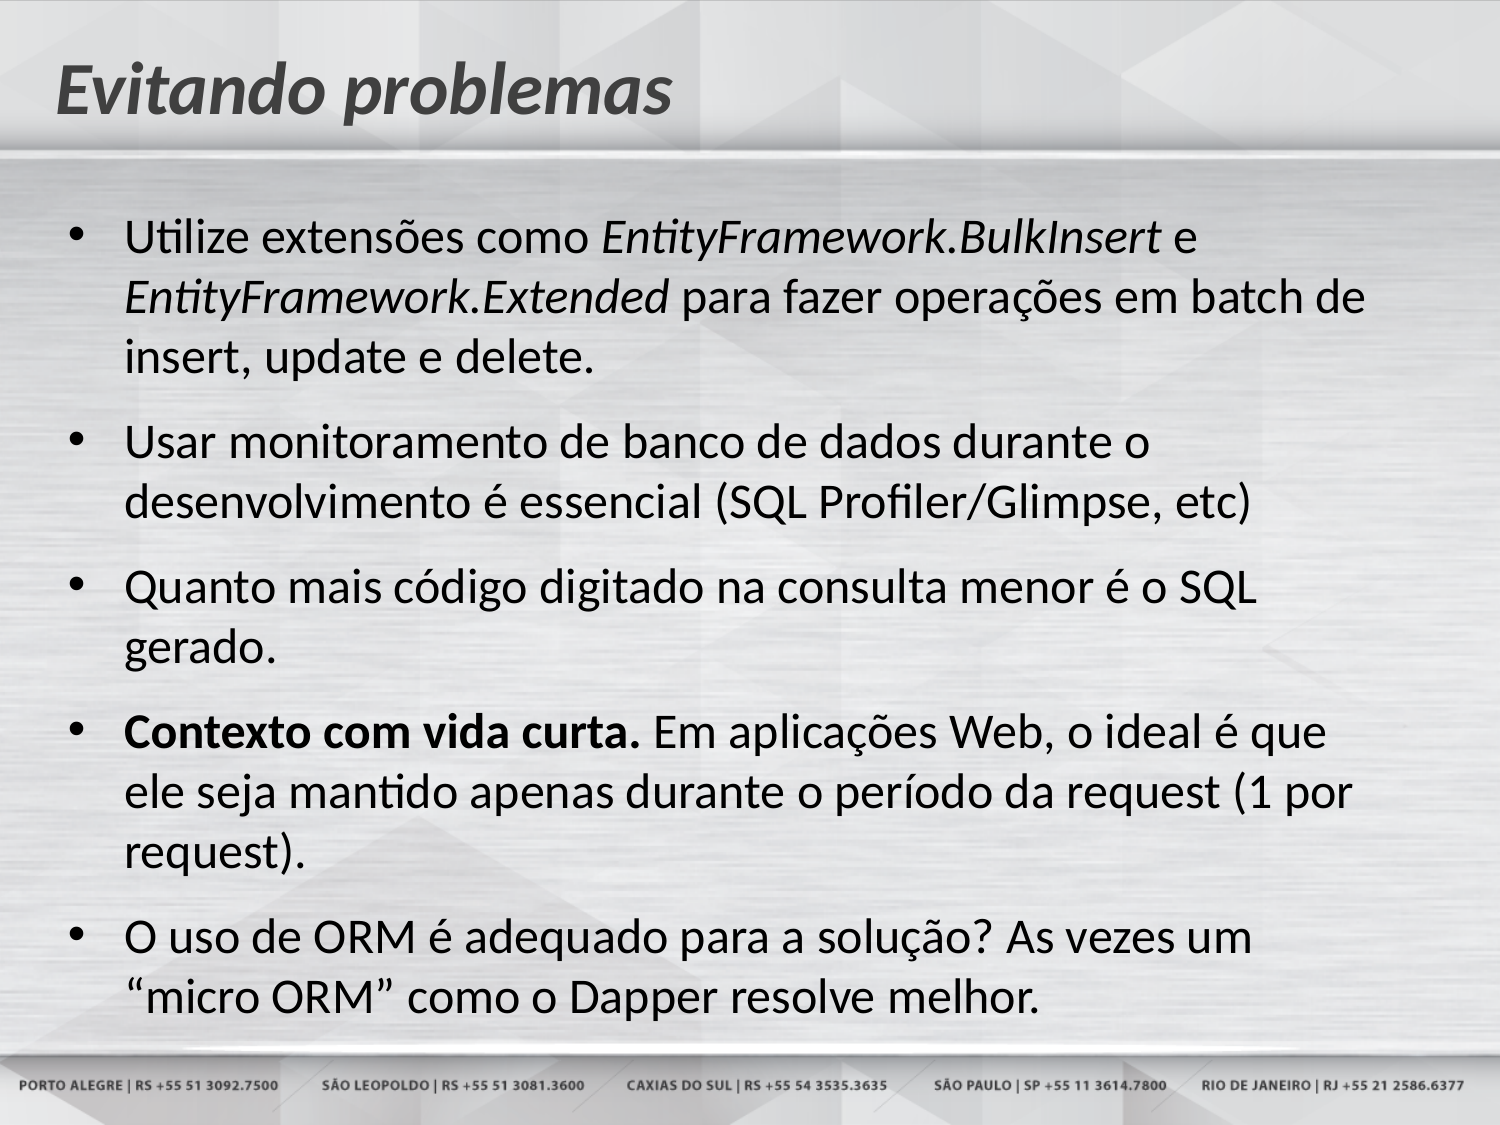

# Evitando problemas
Utilize extensões como EntityFramework.BulkInsert e EntityFramework.Extended para fazer operações em batch de insert, update e delete.
Usar monitoramento de banco de dados durante o desenvolvimento é essencial (SQL Profiler/Glimpse, etc)
Quanto mais código digitado na consulta menor é o SQL gerado.
Contexto com vida curta. Em aplicações Web, o ideal é que ele seja mantido apenas durante o período da request (1 por request).
O uso de ORM é adequado para a solução? As vezes um “micro ORM” como o Dapper resolve melhor.